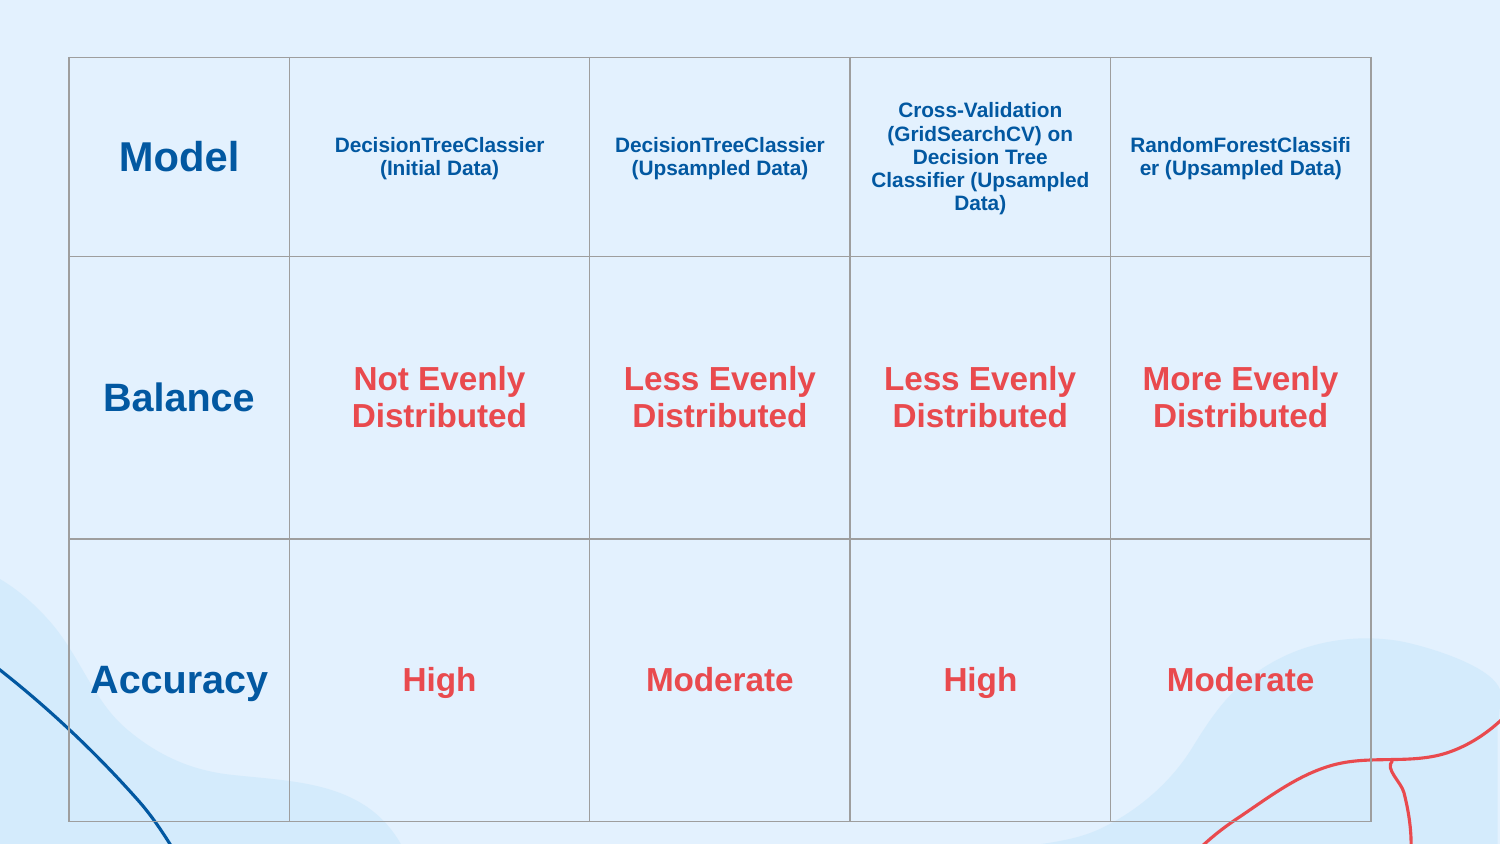

| Model | DecisionTreeClassier (Initial Data) | DecisionTreeClassier (Upsampled Data) | Cross-Validation (GridSearchCV) on Decision Tree Classifier (Upsampled Data) | RandomForestClassifier (Upsampled Data) |
| --- | --- | --- | --- | --- |
| Balance | Not Evenly Distributed | Less Evenly Distributed | Less Evenly Distributed | More Evenly Distributed |
| Accuracy | High | Moderate | High | Moderate |